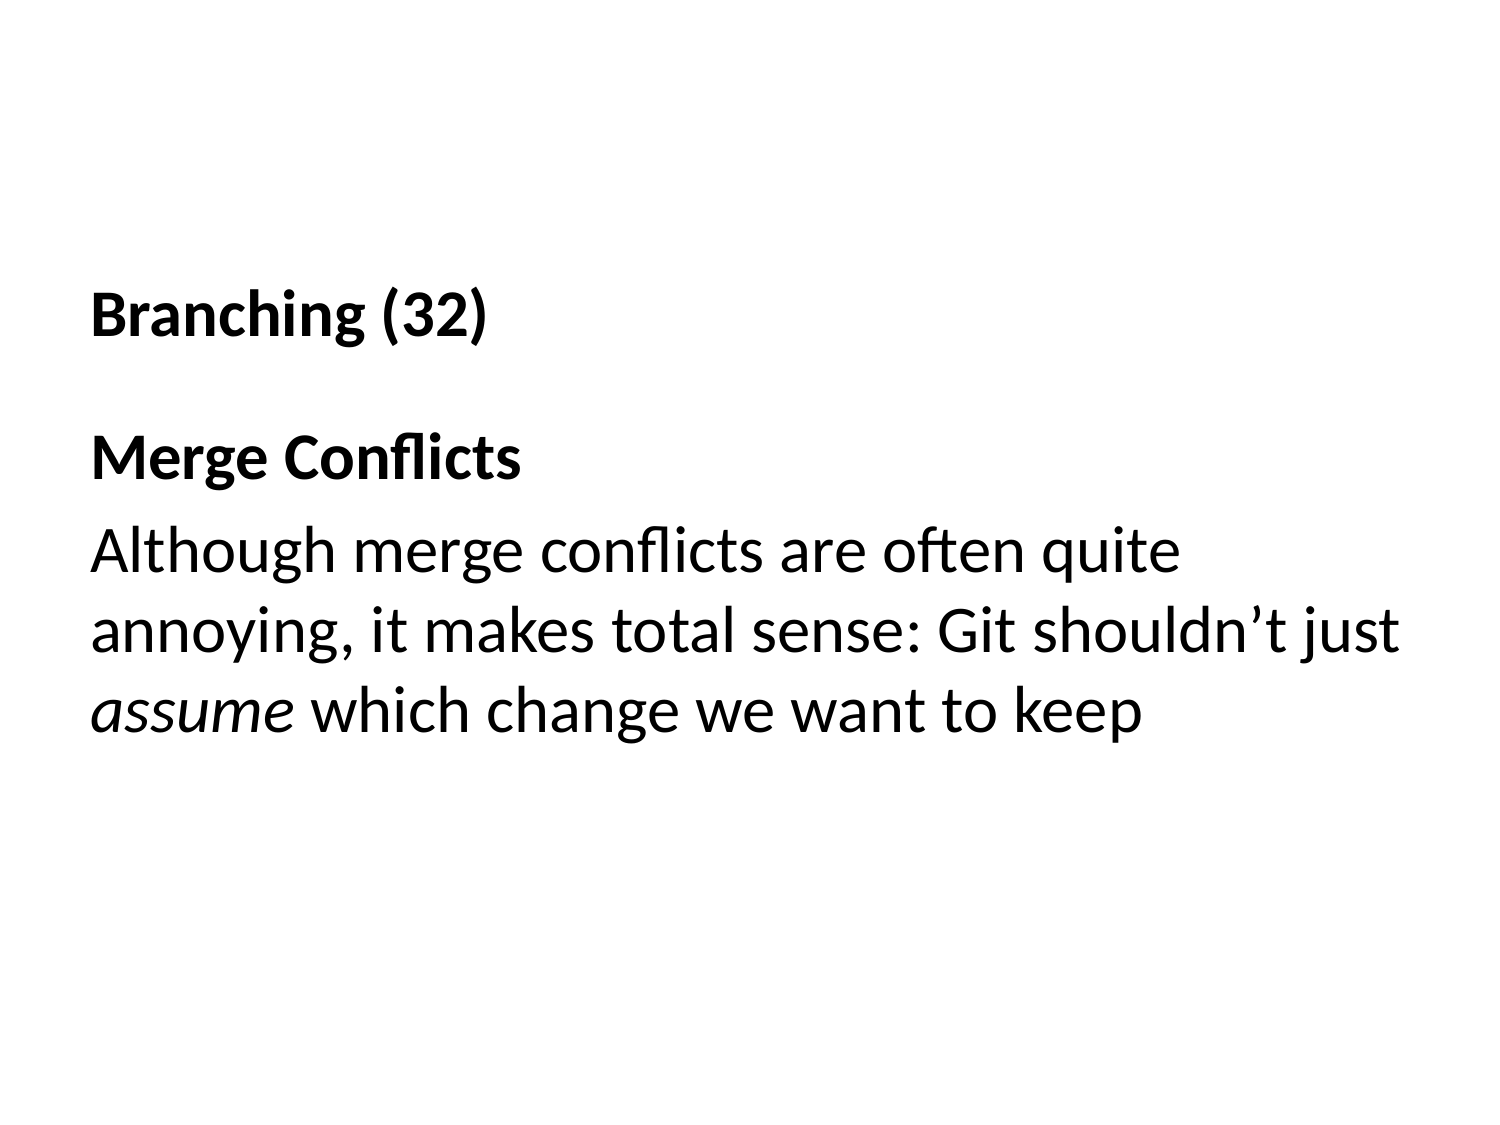

Branching (32)
Merge Conflicts
Although merge conflicts are often quite annoying, it makes total sense: Git shouldn’t just assume which change we want to keep